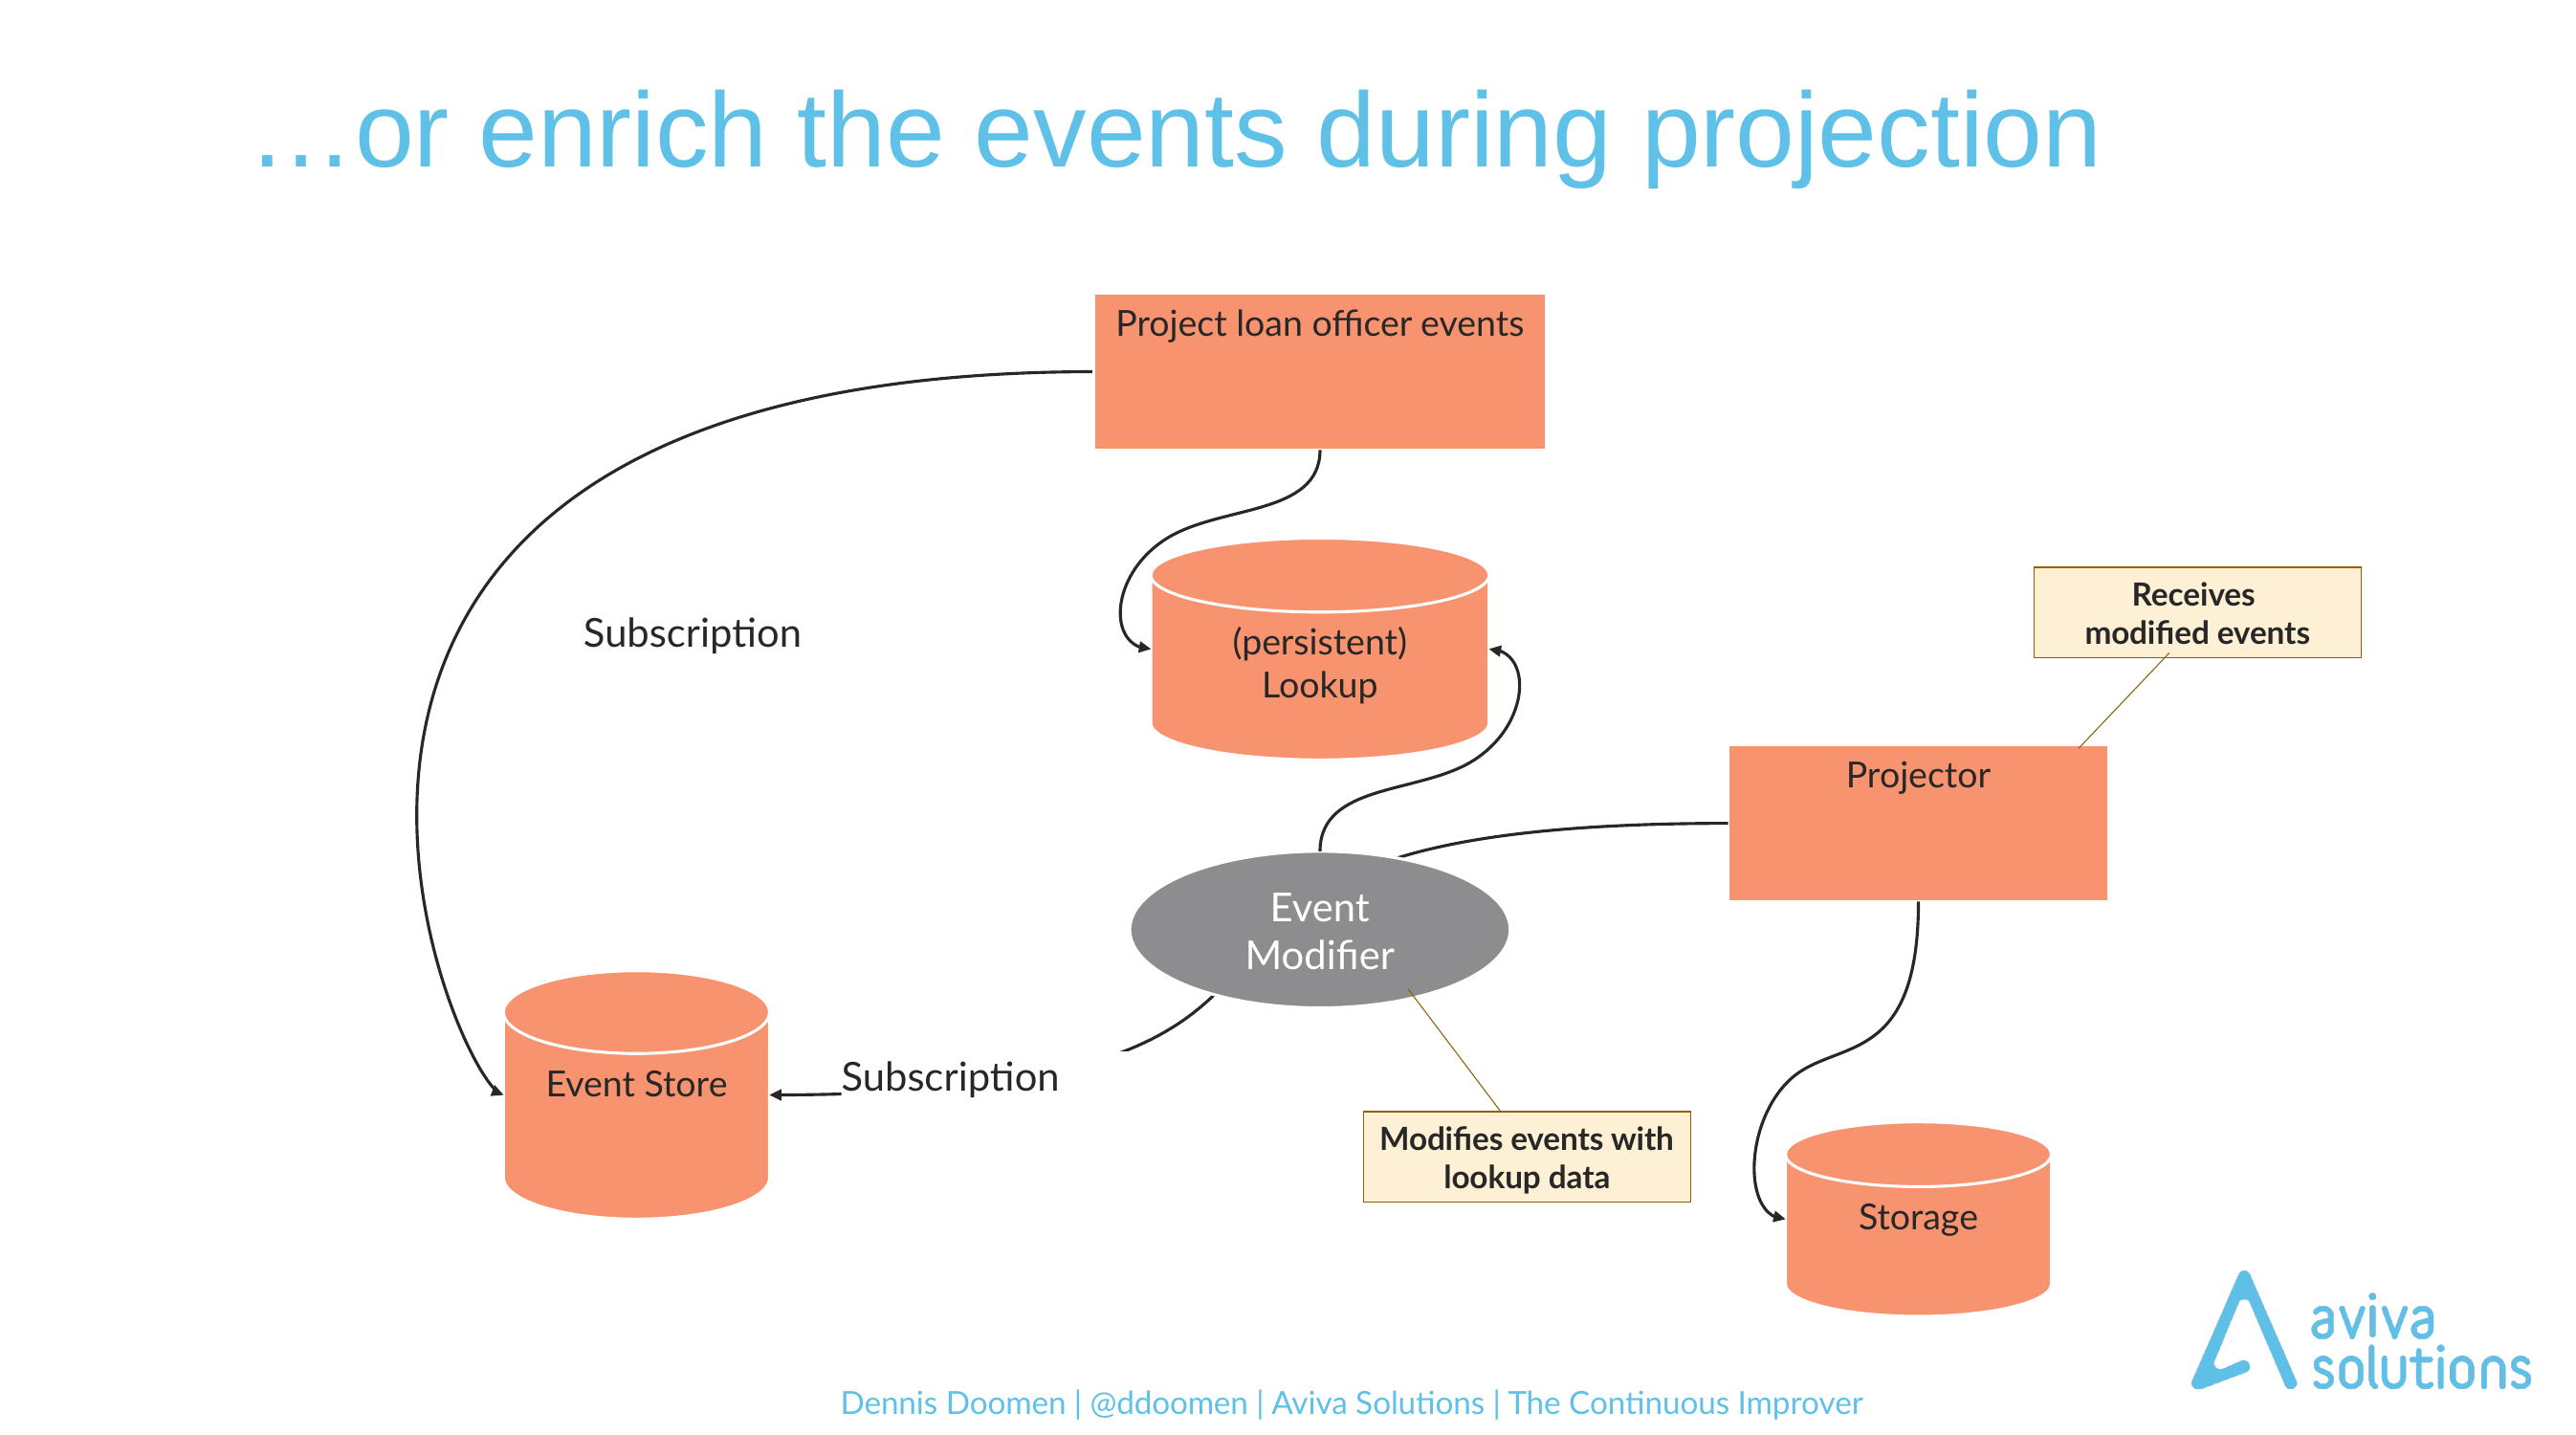

# …or enrich the events during projection
Project loan officer events
(persistent)
Lookup
Receives
modified events
Subscription
Projector
Event Modifier
Event Store
Subscription
Modifies events with lookup data
Storage